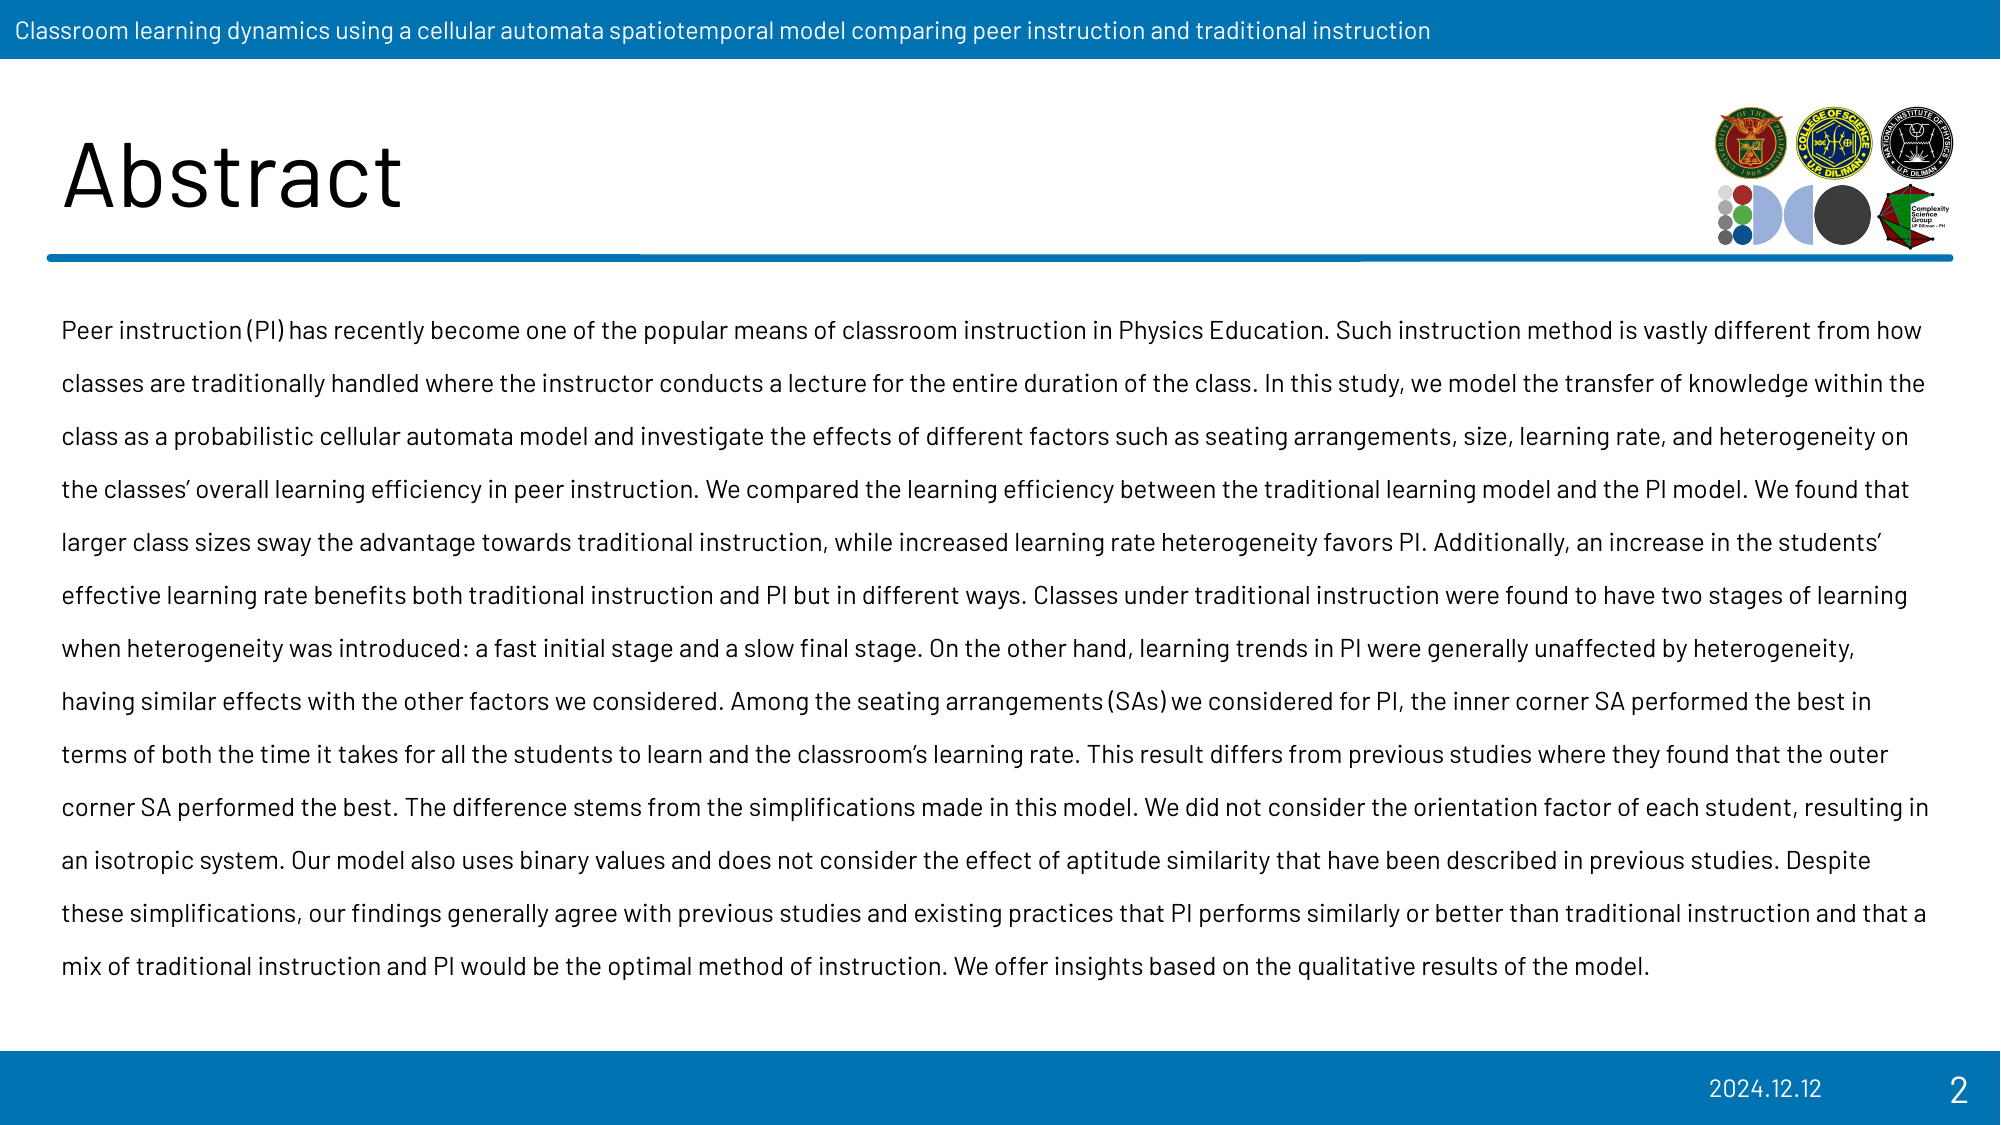

# Abstract
Peer instruction (PI) has recently become one of the popular means of classroom instruction in Physics Education. Such instruction method is vastly different from how classes are traditionally handled where the instructor conducts a lecture for the entire duration of the class. In this study, we model the transfer of knowledge within the class as a probabilistic cellular automata model and investigate the effects of different factors such as seating arrangements, size, learning rate, and heterogeneity on the classes’ overall learning efficiency in peer instruction. We compared the learning efficiency between the traditional learning model and the PI model. We found that larger class sizes sway the advantage towards traditional instruction, while increased learning rate heterogeneity favors PI. Additionally, an increase in the students’ effective learning rate benefits both traditional instruction and PI but in different ways. Classes under traditional instruction were found to have two stages of learning when heterogeneity was introduced: a fast initial stage and a slow final stage. On the other hand, learning trends in PI were generally unaffected by heterogeneity, having similar effects with the other factors we considered. Among the seating arrangements (SAs) we considered for PI, the inner corner SA performed the best in terms of both the time it takes for all the students to learn and the classroom’s learning rate. This result differs from previous studies where they found that the outer corner SA performed the best. The difference stems from the simplifications made in this model. We did not consider the orientation factor of each student, resulting in an isotropic system. Our model also uses binary values and does not consider the effect of aptitude similarity that have been described in previous studies. Despite these simplifications, our findings generally agree with previous studies and existing practices that PI performs similarly or better than traditional instruction and that a mix of traditional instruction and PI would be the optimal method of instruction. We offer insights based on the qualitative results of the model.

2024.12.12
2